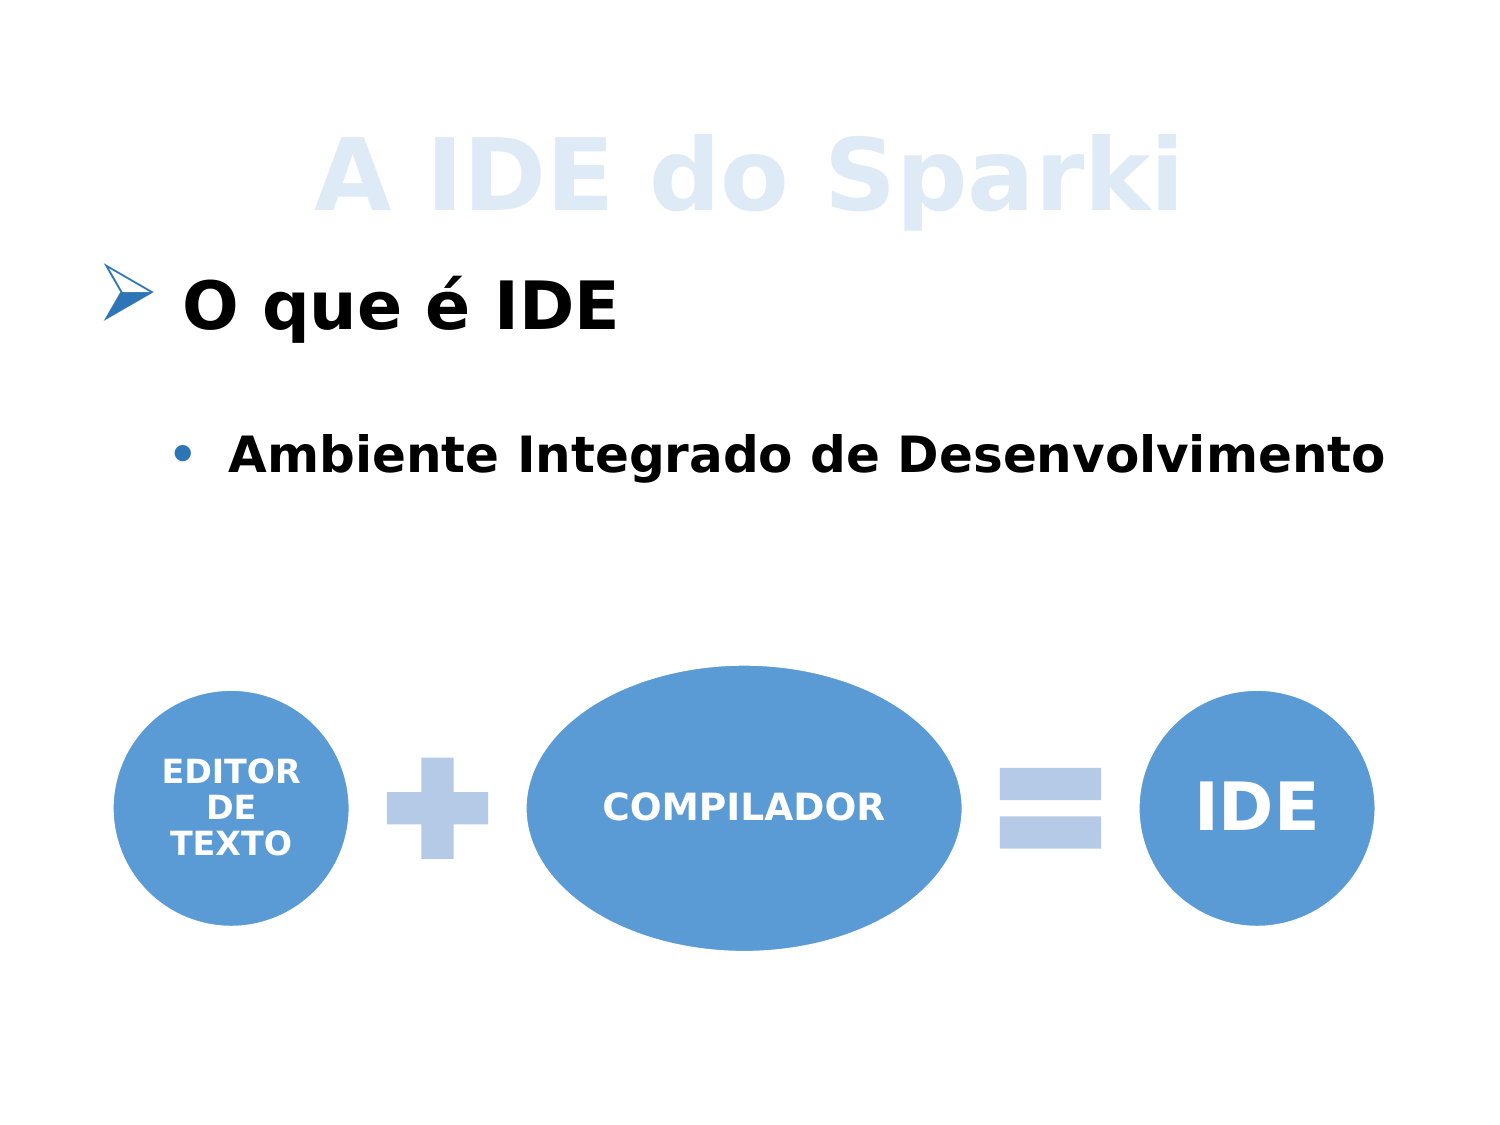

# A IDE do Sparki
 O que é IDE

Ambiente Integrado de Desenvolvimento

EDITOR DE TEXTO

COMPILADOR

IDE